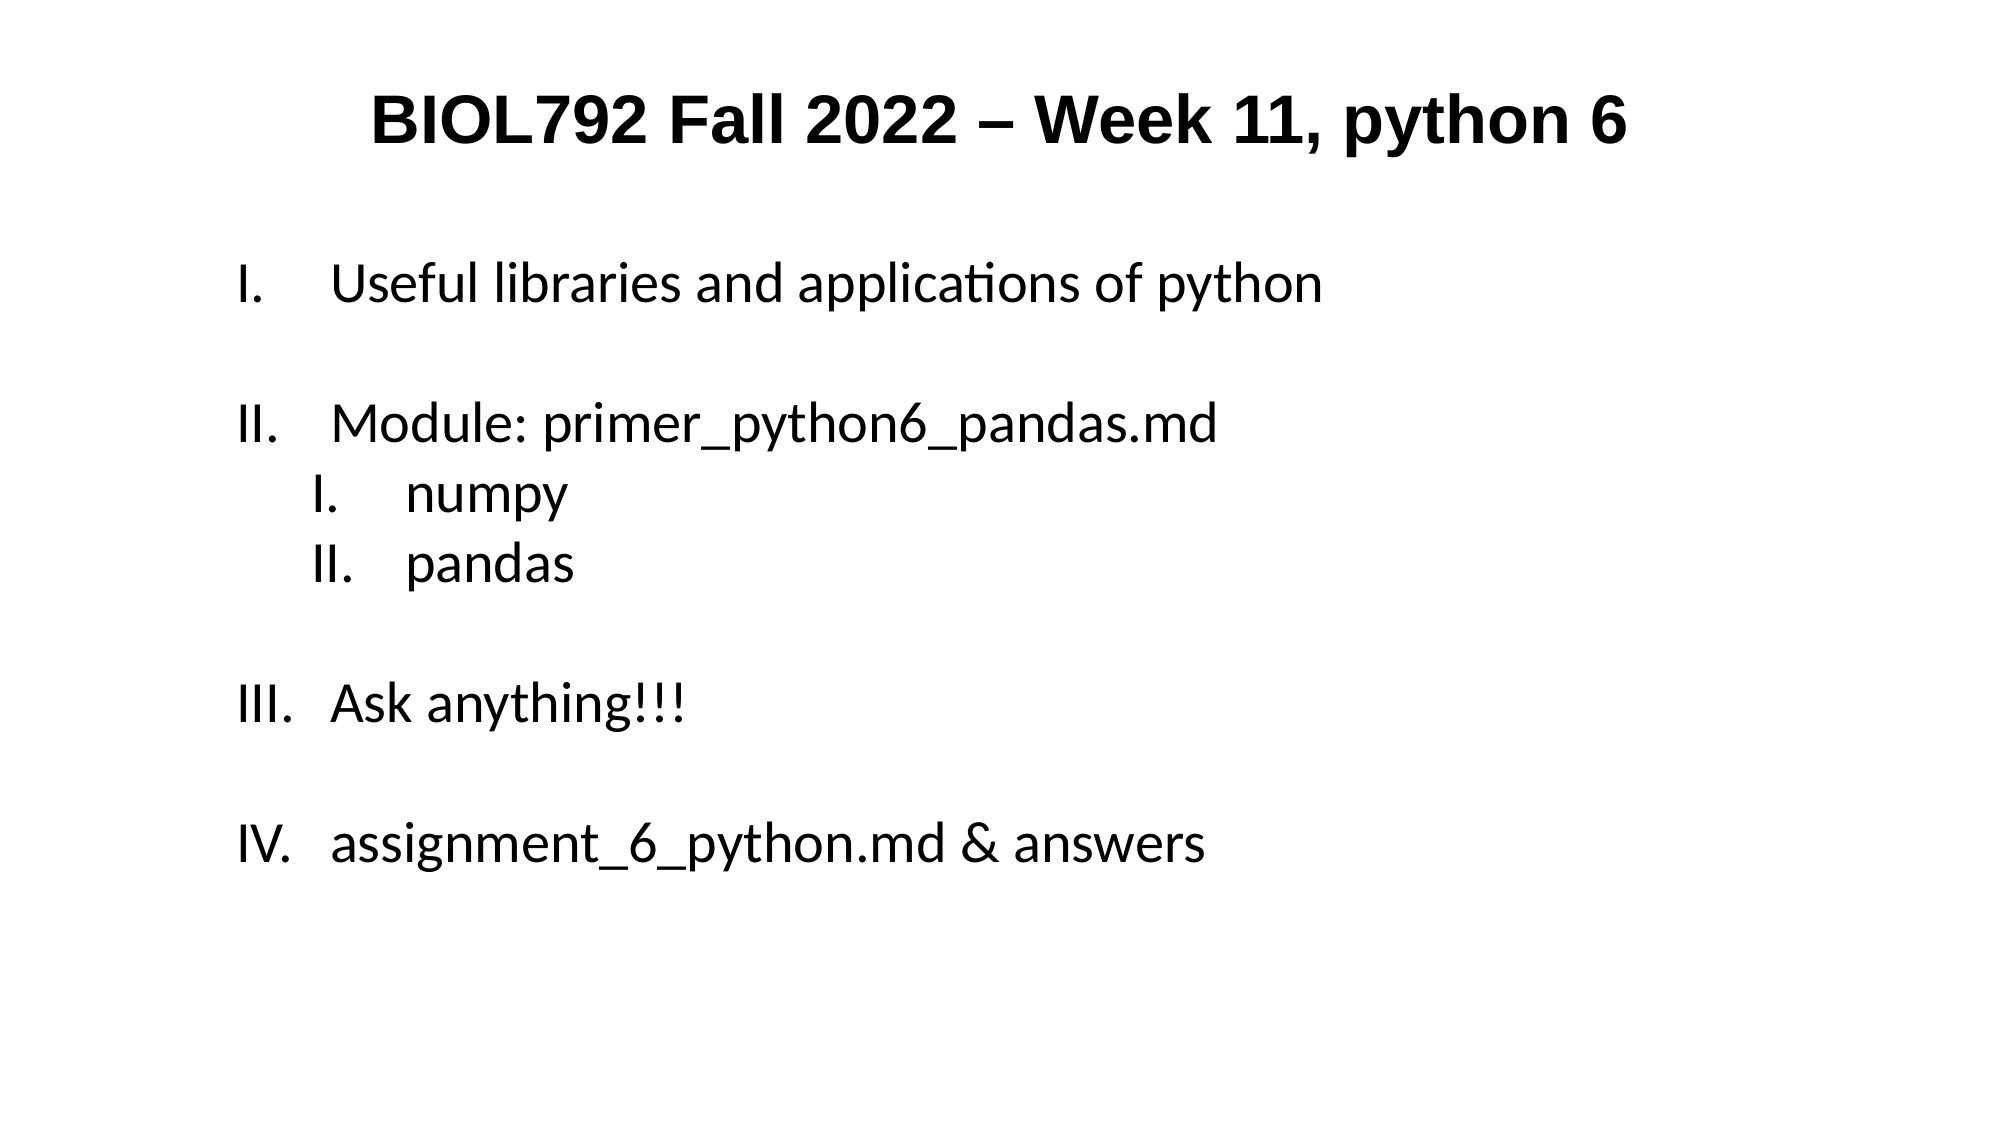

BIOL792 Fall 2022 – Week 11, python 6
Useful libraries and applications of python

Module: primer_python6_pandas.md
numpy
pandas

Ask anything!!!

assignment_6_python.md & answers